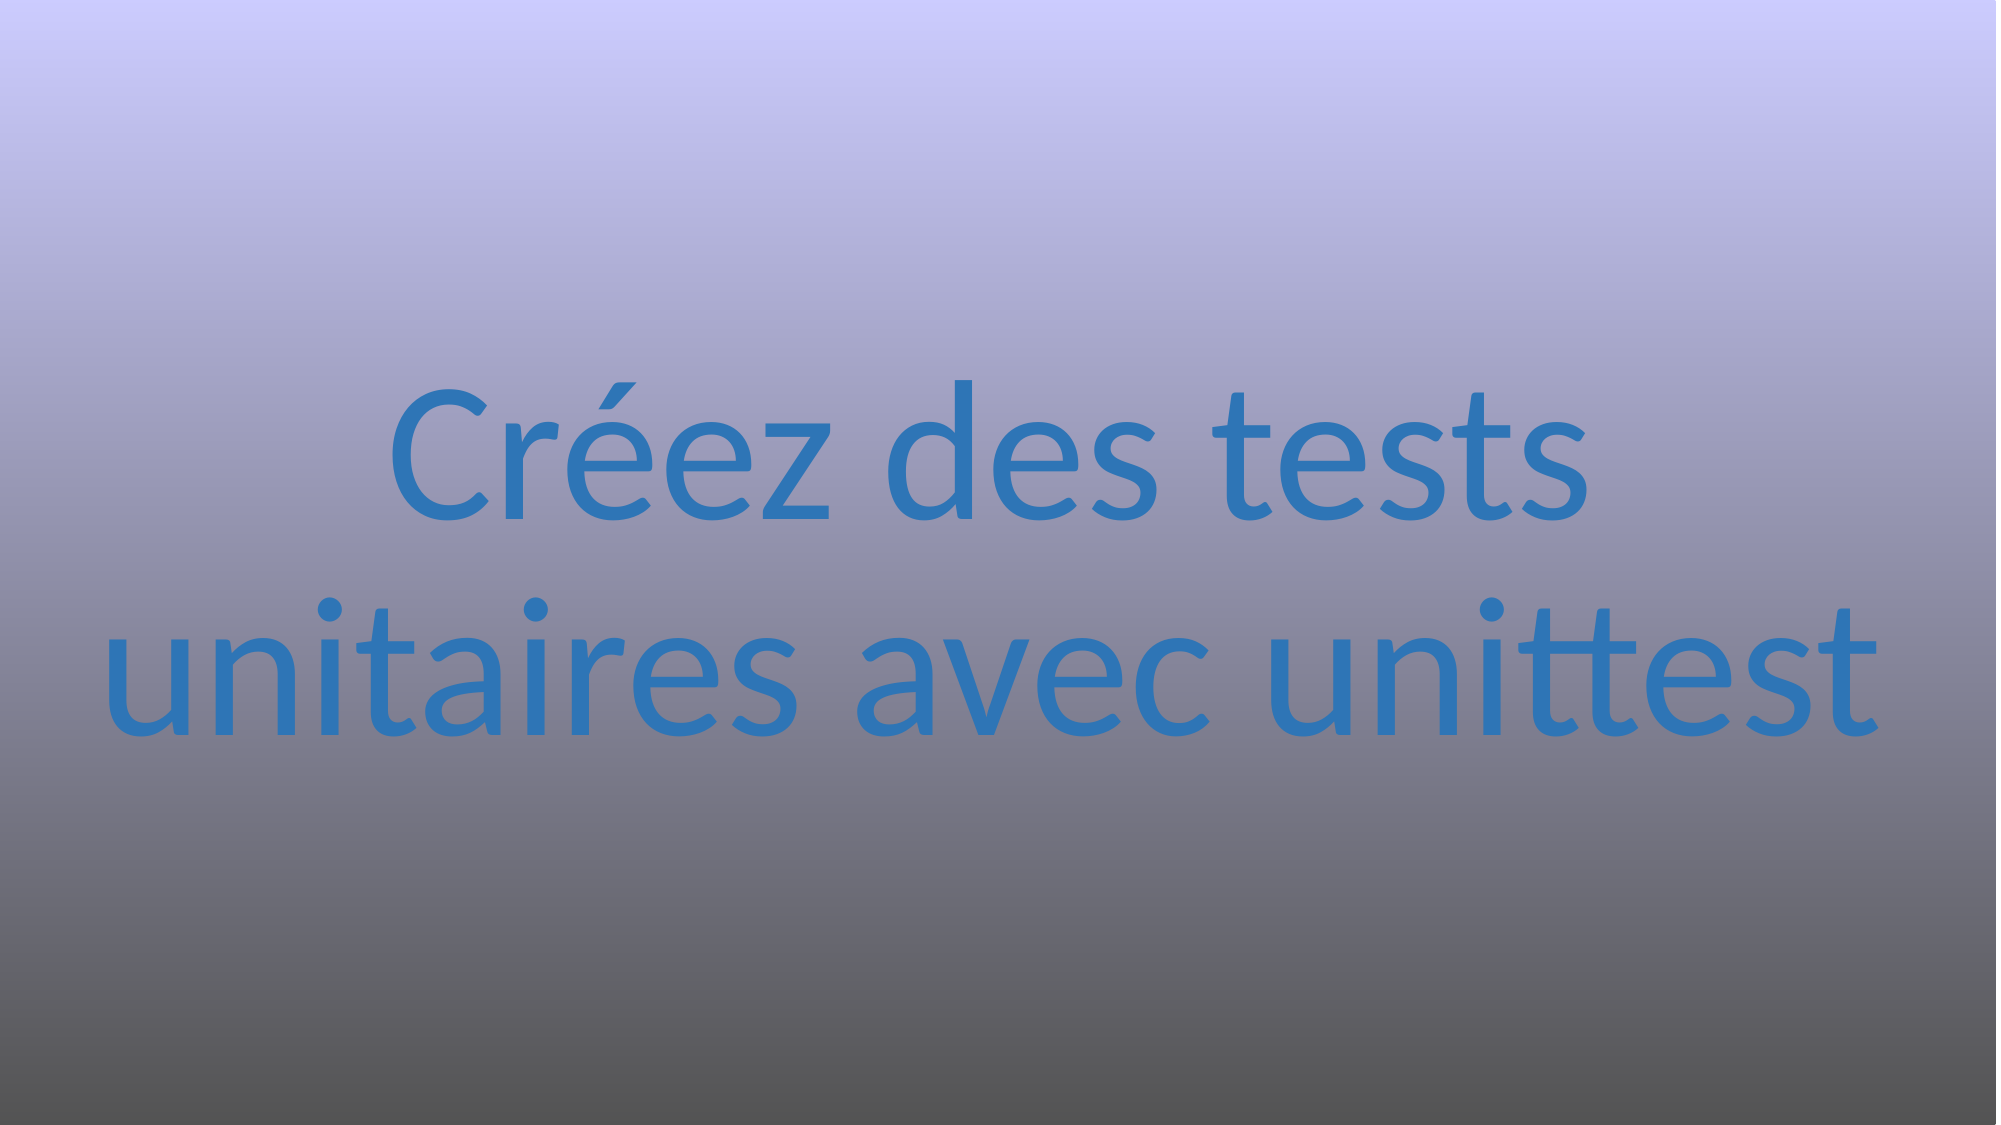

# Créez des tests unitaires avec unittest

643